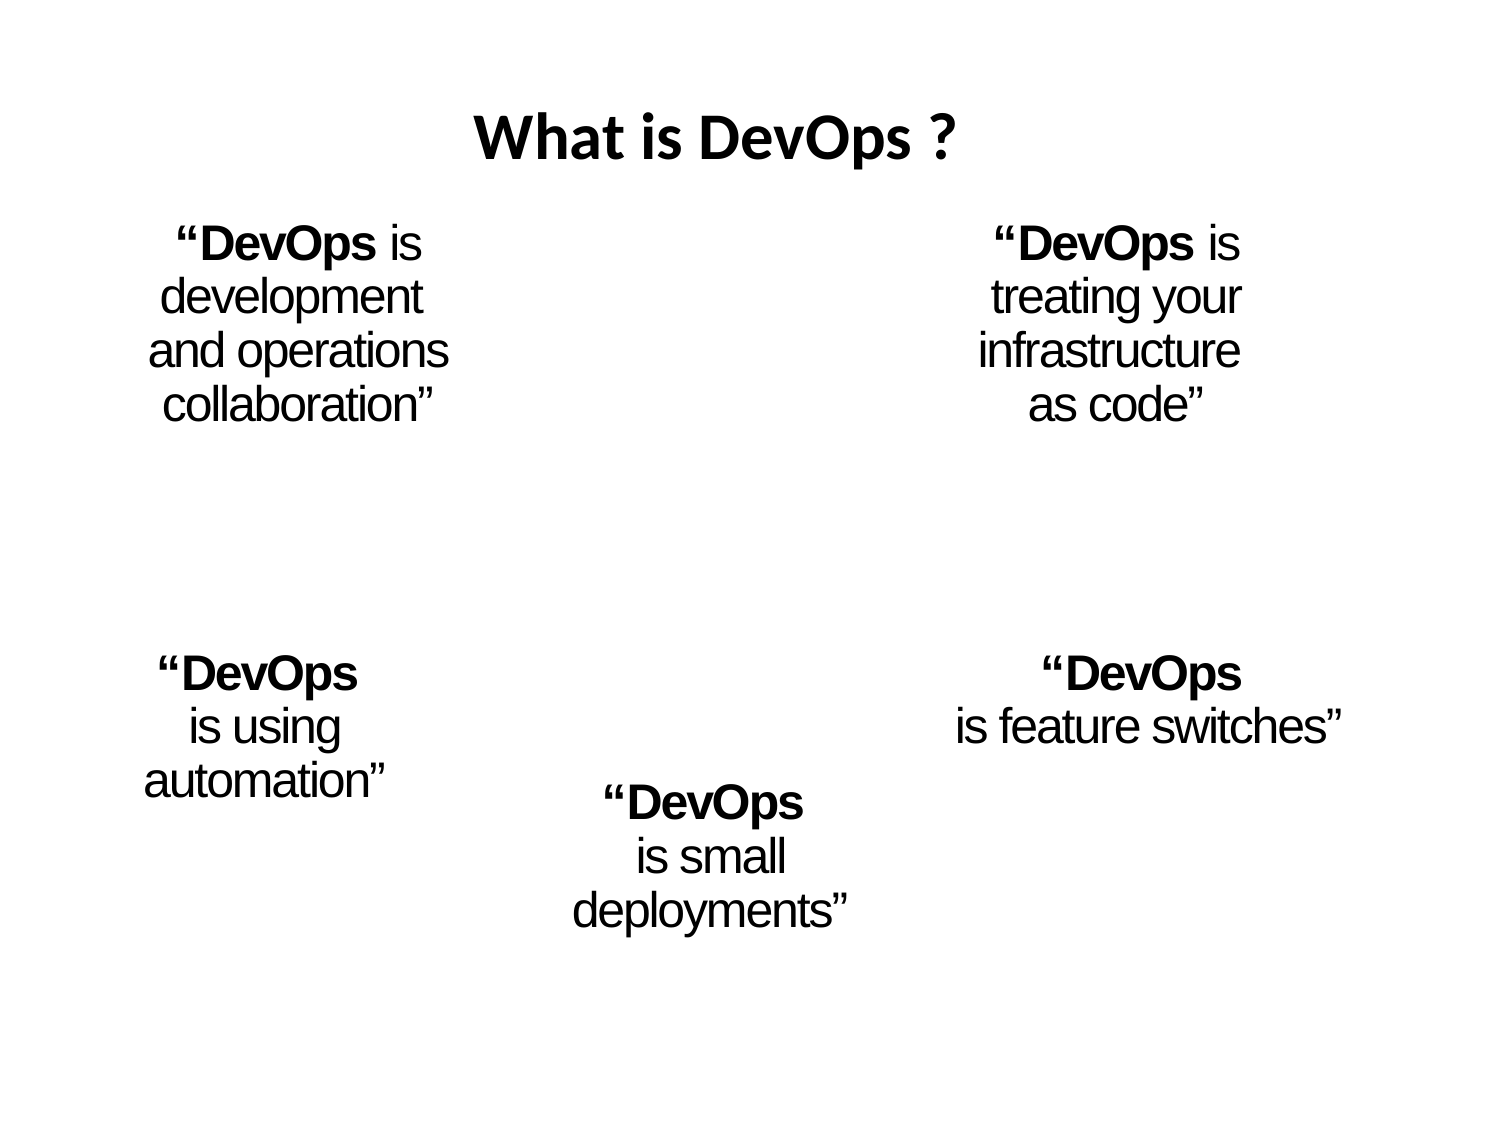

What is DevOps ?
“DevOps is development
and operations collaboration”

“DevOps is treating your infrastructure
as code”
“DevOps
is using automation”
“DevOps
is feature switches”
“DevOps
is small deployments”